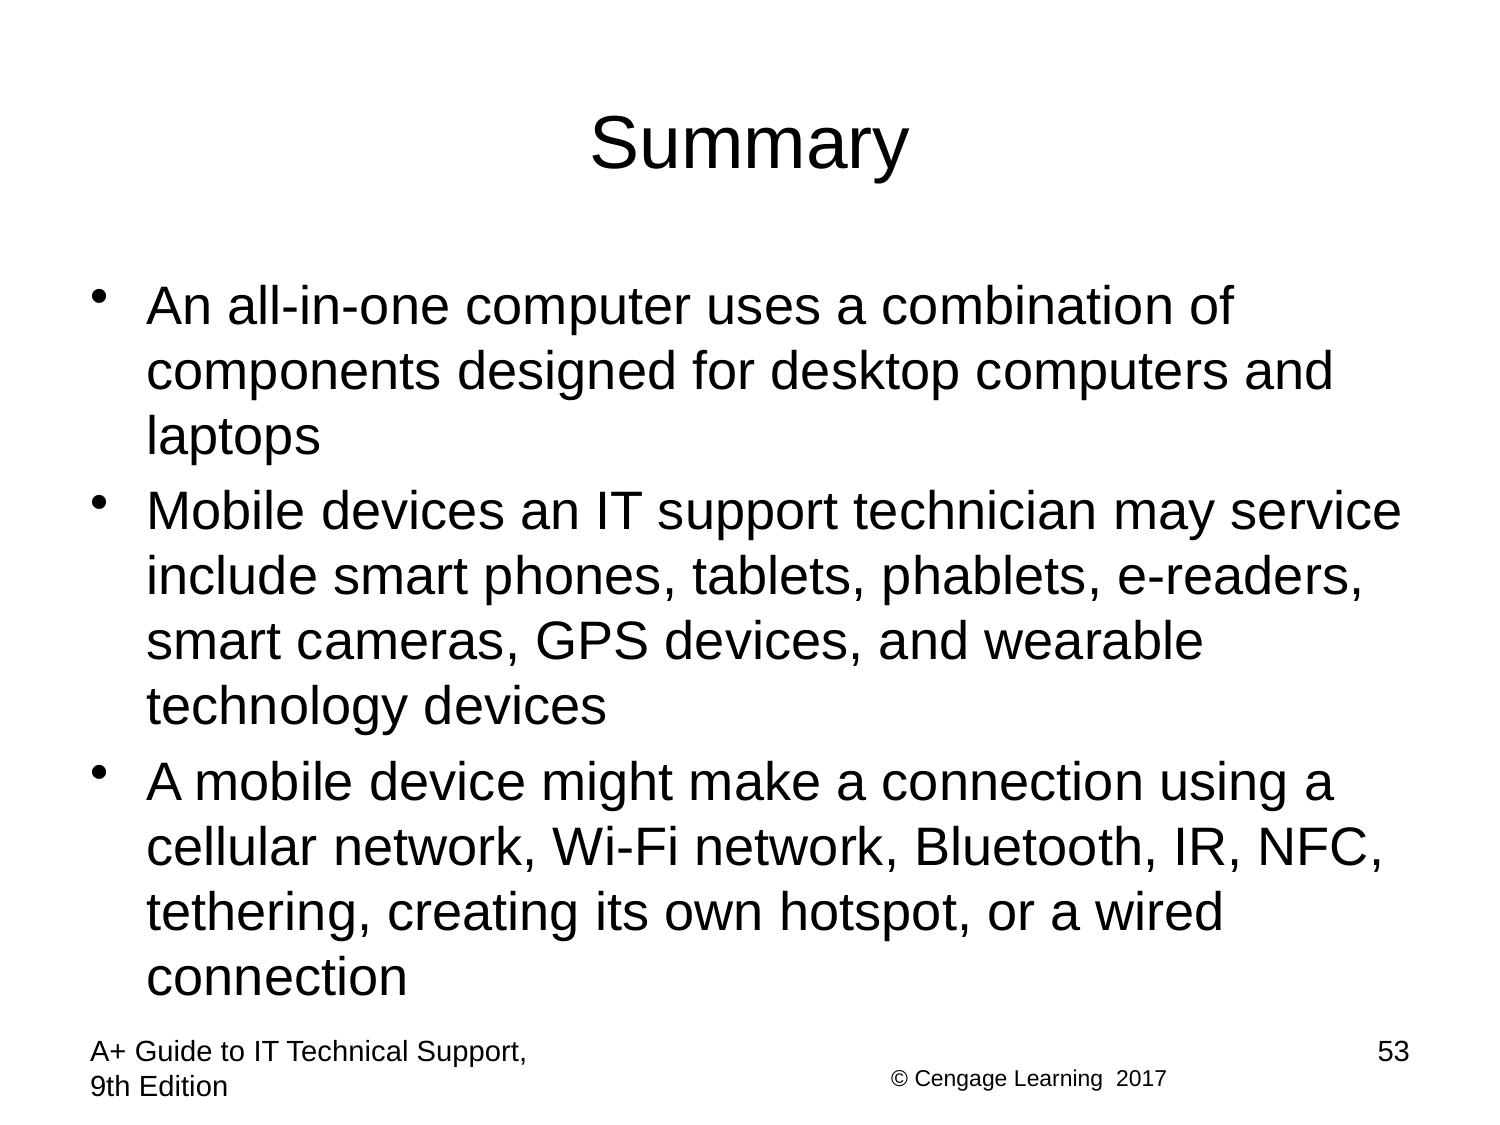

# Summary
An all-in-one computer uses a combination of components designed for desktop computers and laptops
Mobile devices an IT support technician may service include smart phones, tablets, phablets, e-readers, smart cameras, GPS devices, and wearable technology devices
A mobile device might make a connection using a cellular network, Wi-Fi network, Bluetooth, IR, NFC, tethering, creating its own hotspot, or a wired connection

A+ Guide to IT Technical Support, 9th Edition
53